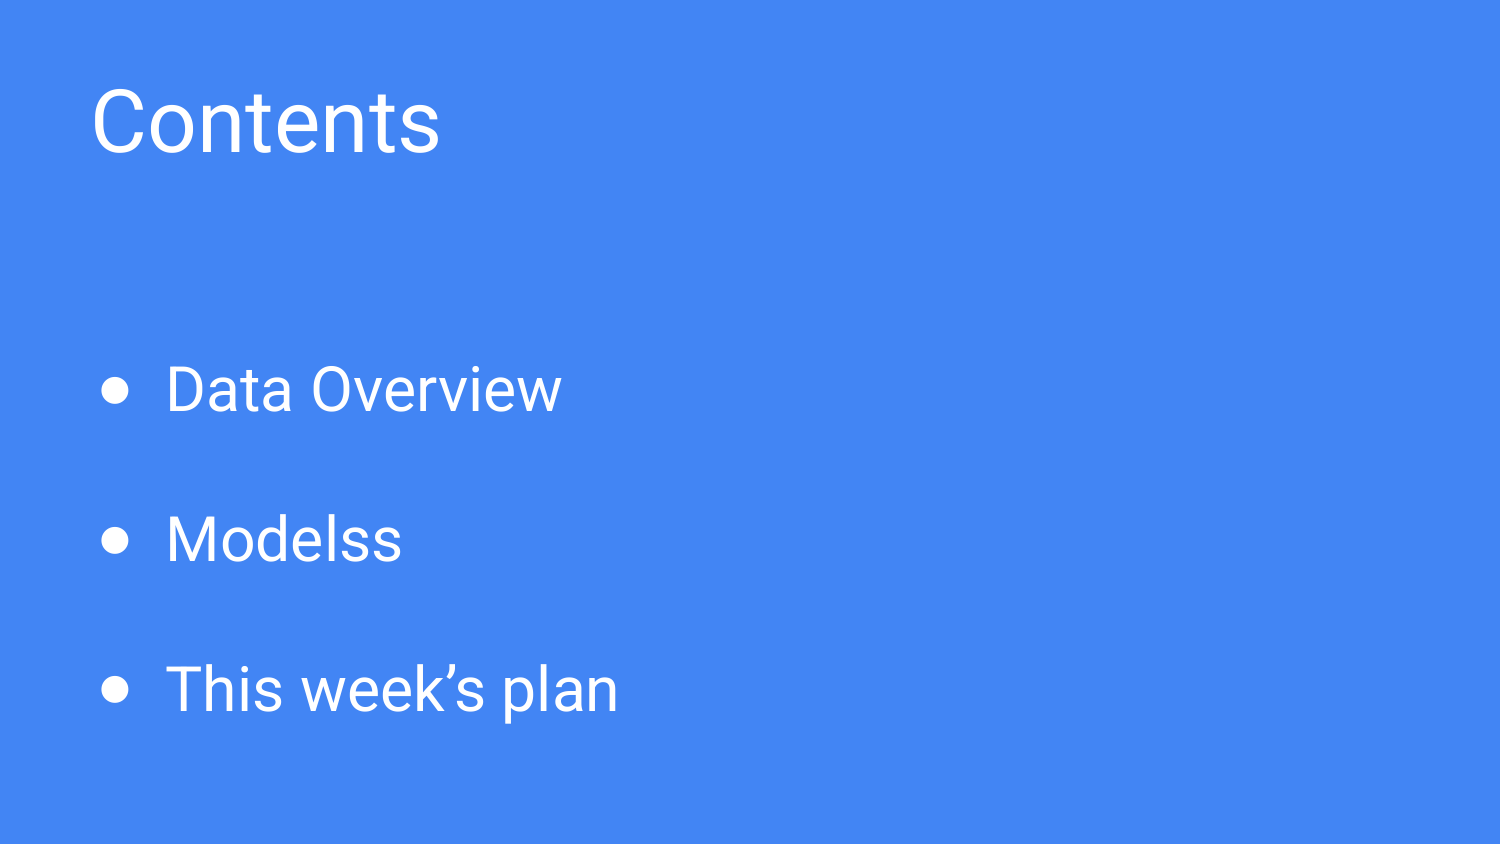

# Contents

Data Overview
Modelss
This week’s plan